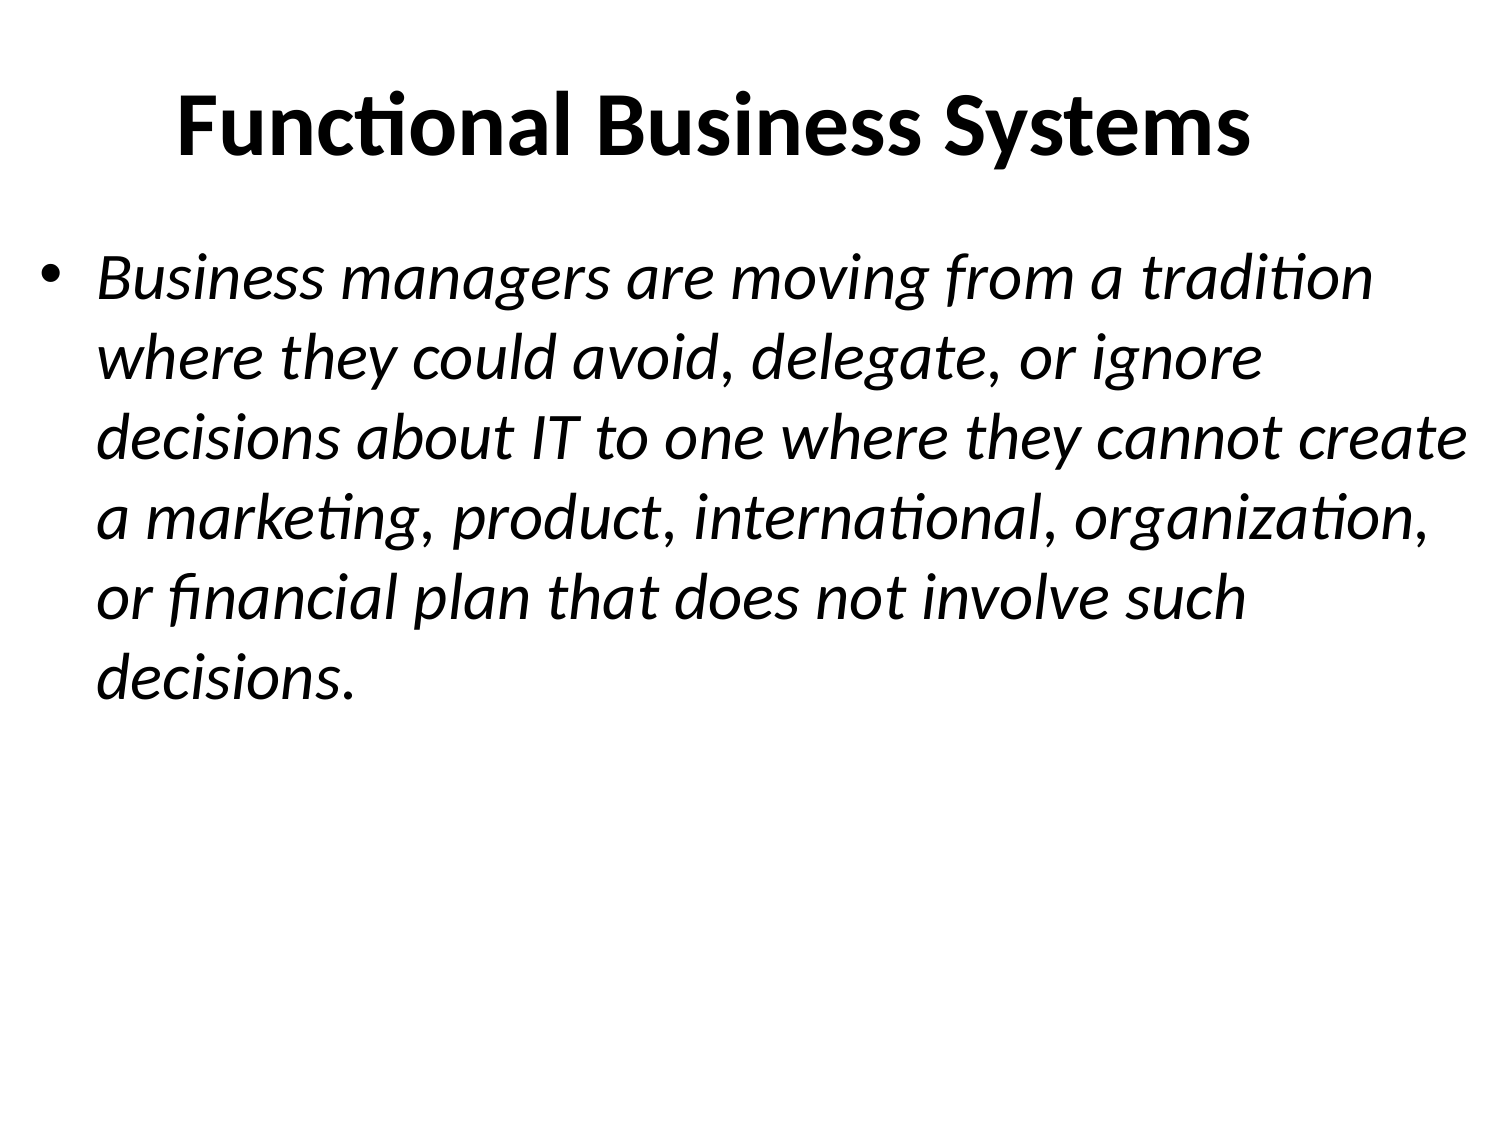

# Functional Business Systems
Business managers are moving from a tradition where they could avoid, delegate, or ignore decisions about IT to one where they cannot create a marketing, product, international, organization, or financial plan that does not involve such decisions.